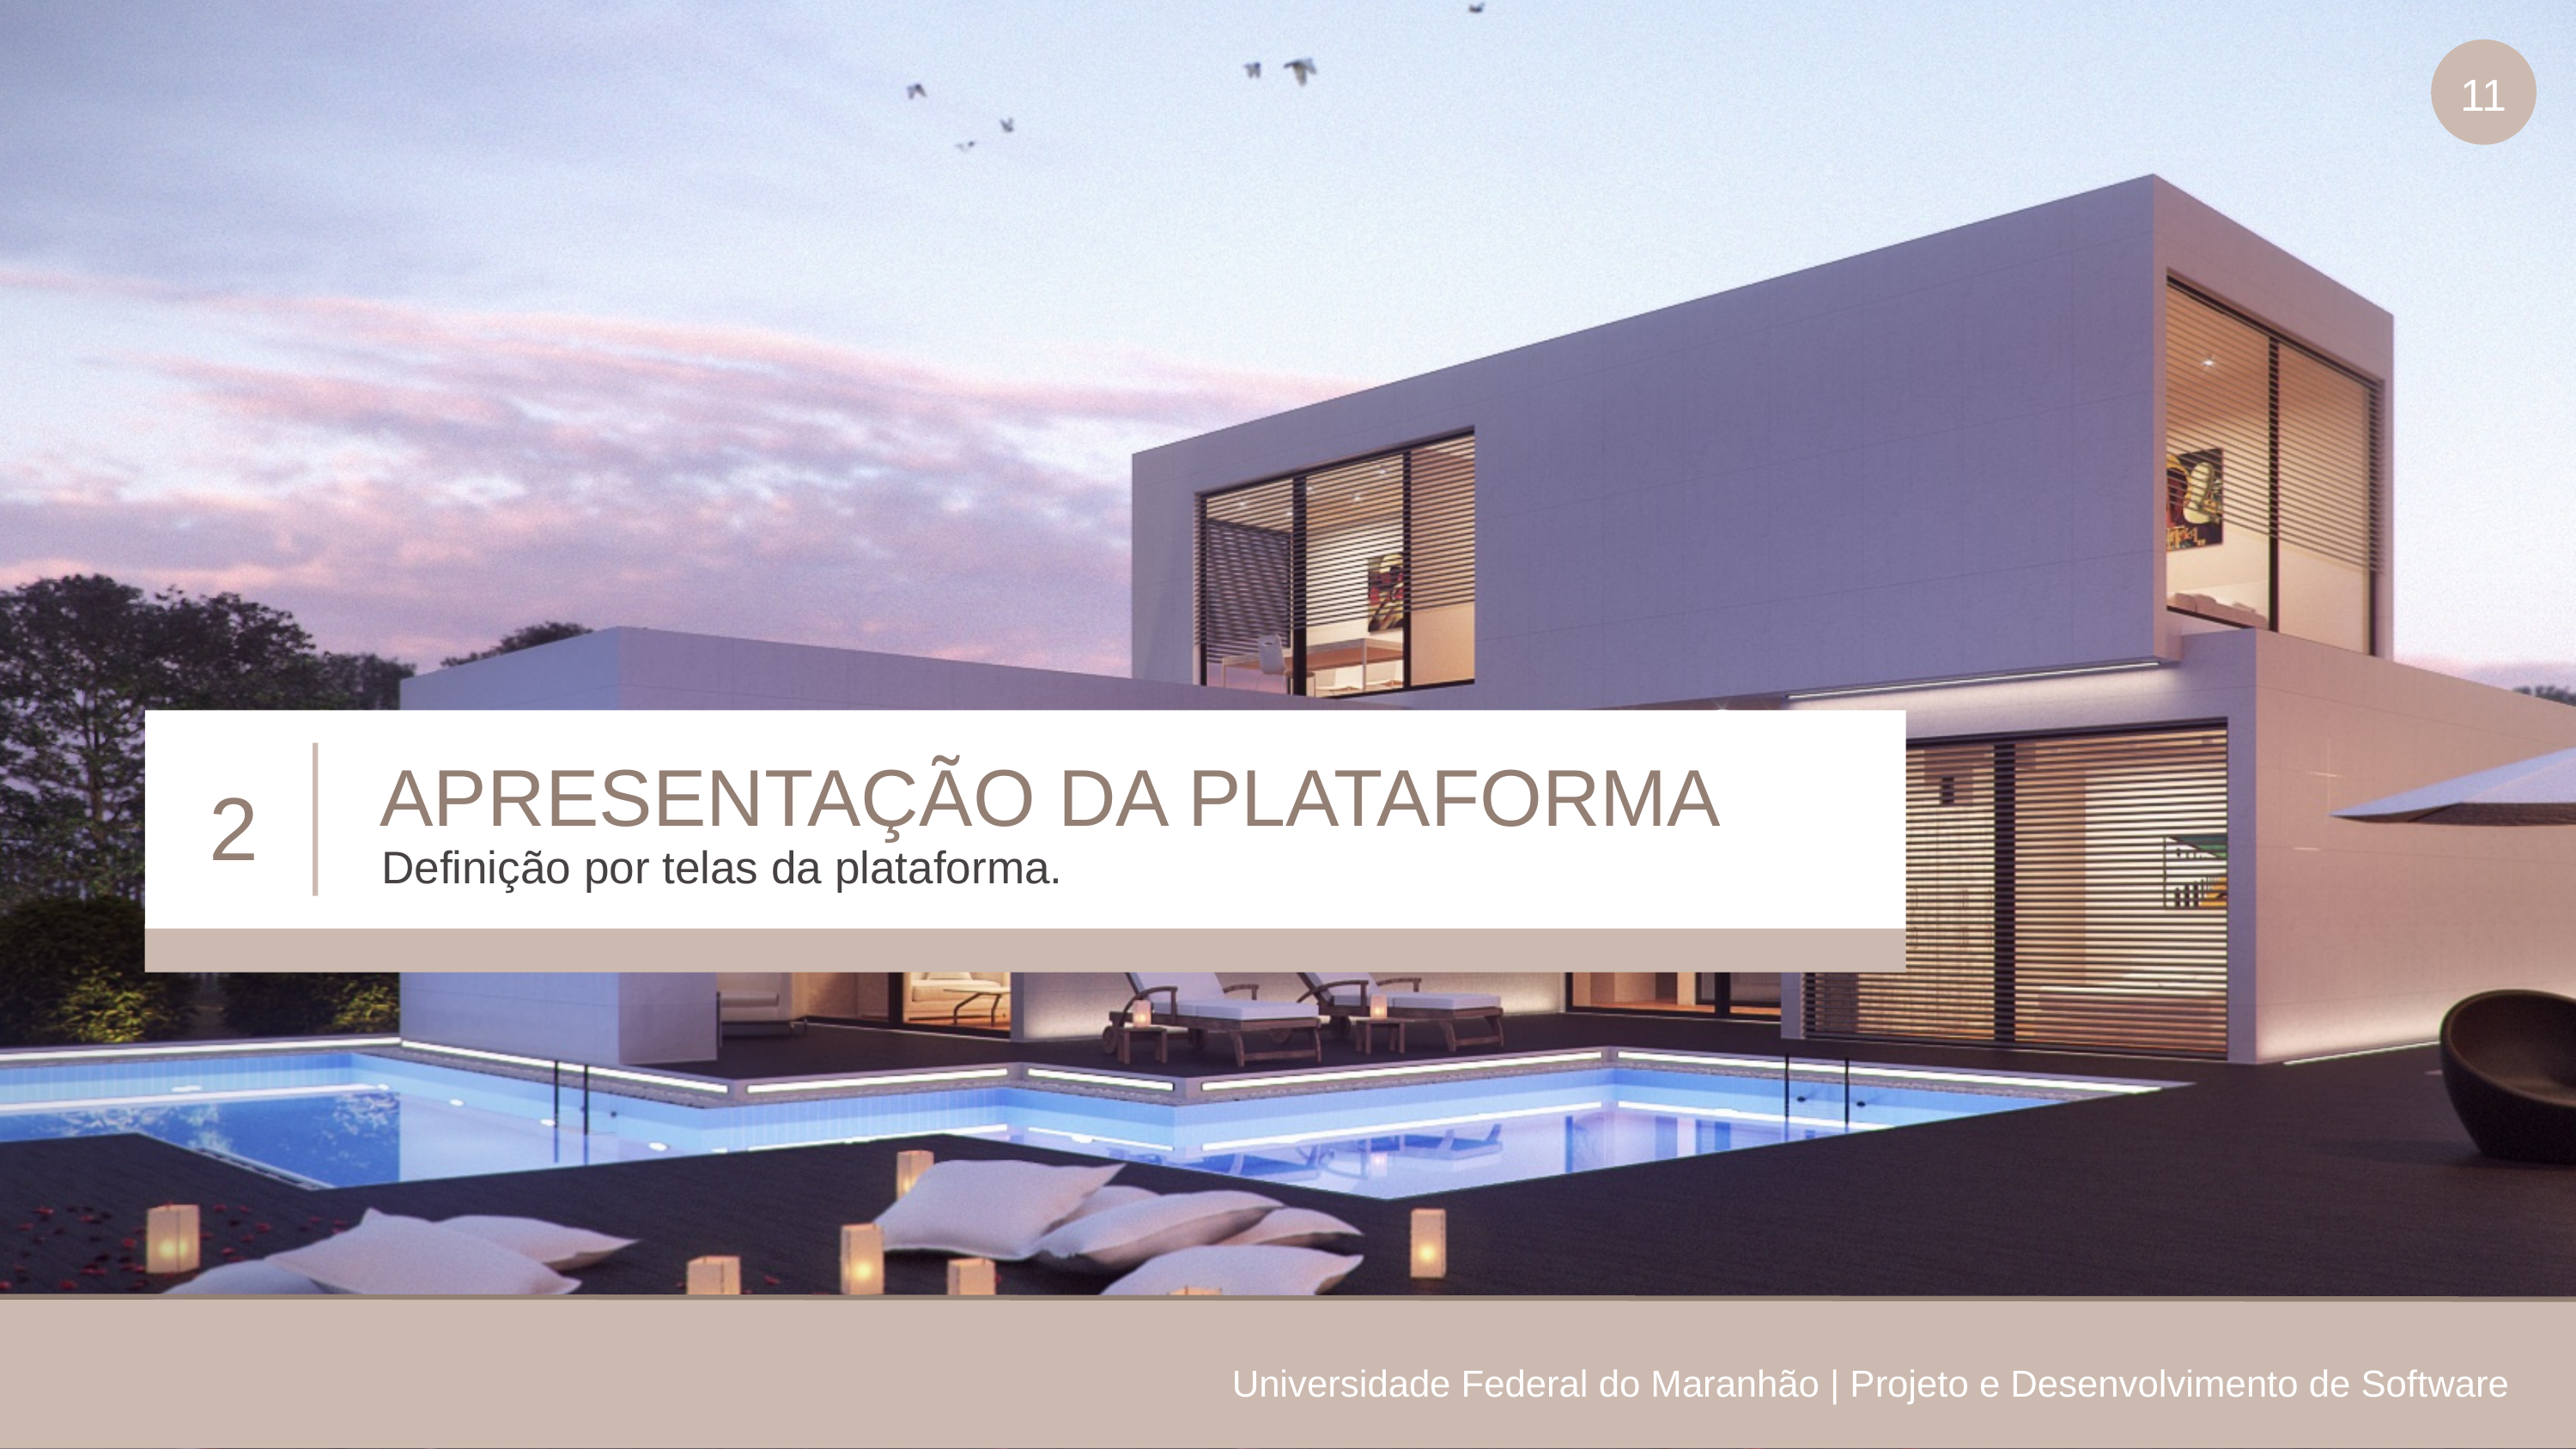

11

APRESENTAÇÃO DA PLATAFORMA

2
Definição por telas da plataforma.

Universidade Federal do Maranhão | Projeto e Desenvolvimento de Software
Universidade Federal do Maranhão | Projeto e Desenvolvimento de Software